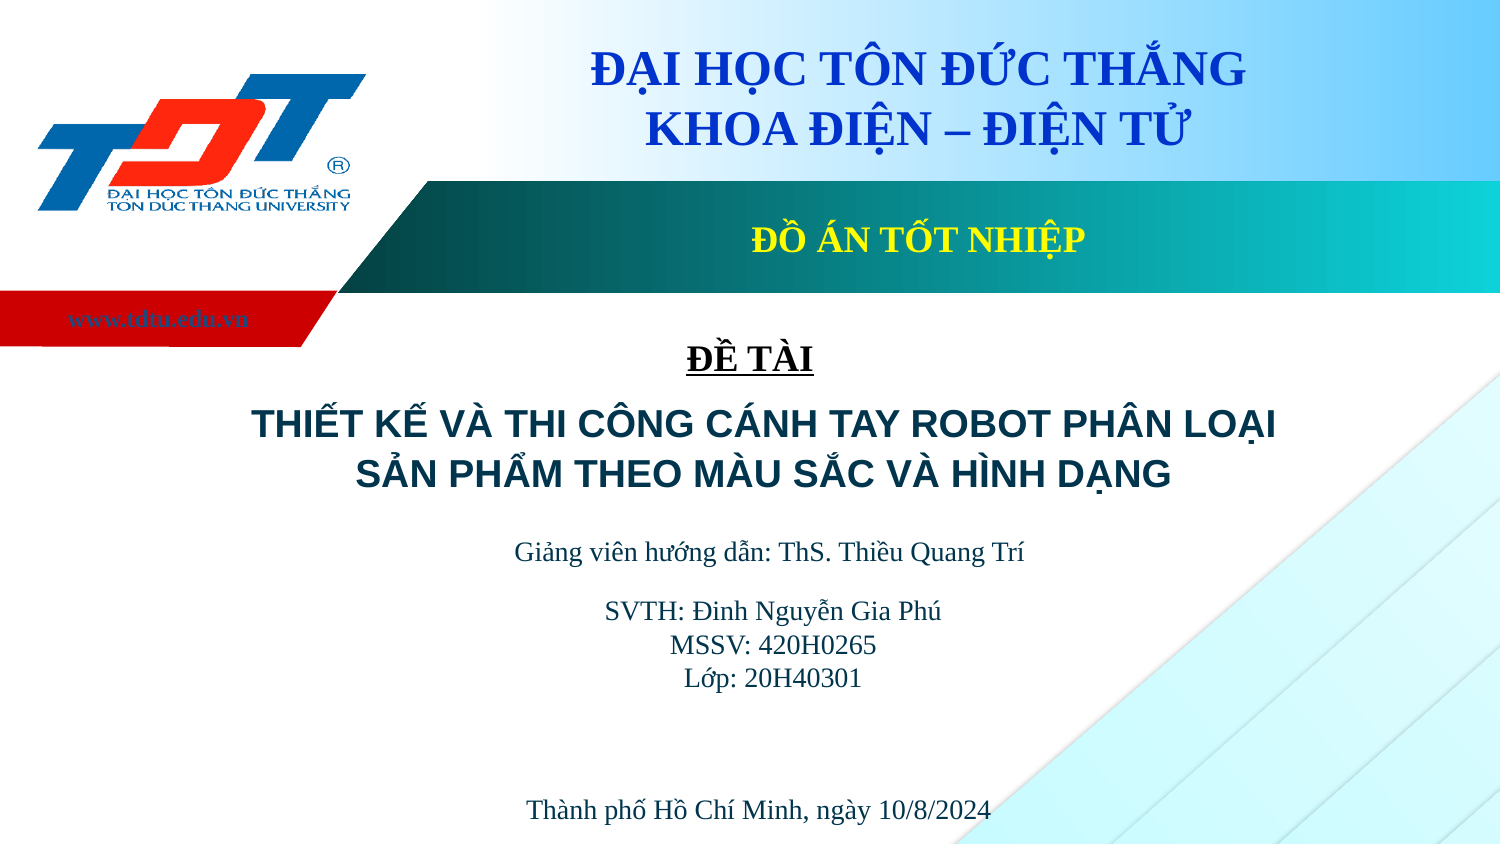

ĐẠI HỌC TÔN ĐỨC THẮNG
KHOA ĐIỆN – ĐIỆN TỬ
# ĐỒ ÁN TỐT NHIỆP

ĐỀ TÀI

THIẾT KẾ VÀ THI CÔNG CÁNH TAY ROBOT PHÂN LOẠI SẢN PHẨM THEO MÀU SẮC VÀ HÌNH DẠNG

Giảng viên hướng dẫn: ThS. Thiều Quang Trí
SVTH: Đinh Nguyễn Gia Phú
MSSV: 420H0265
Lớp: 20H40301

Thành phố Hồ Chí Minh, ngày 10/8/2024